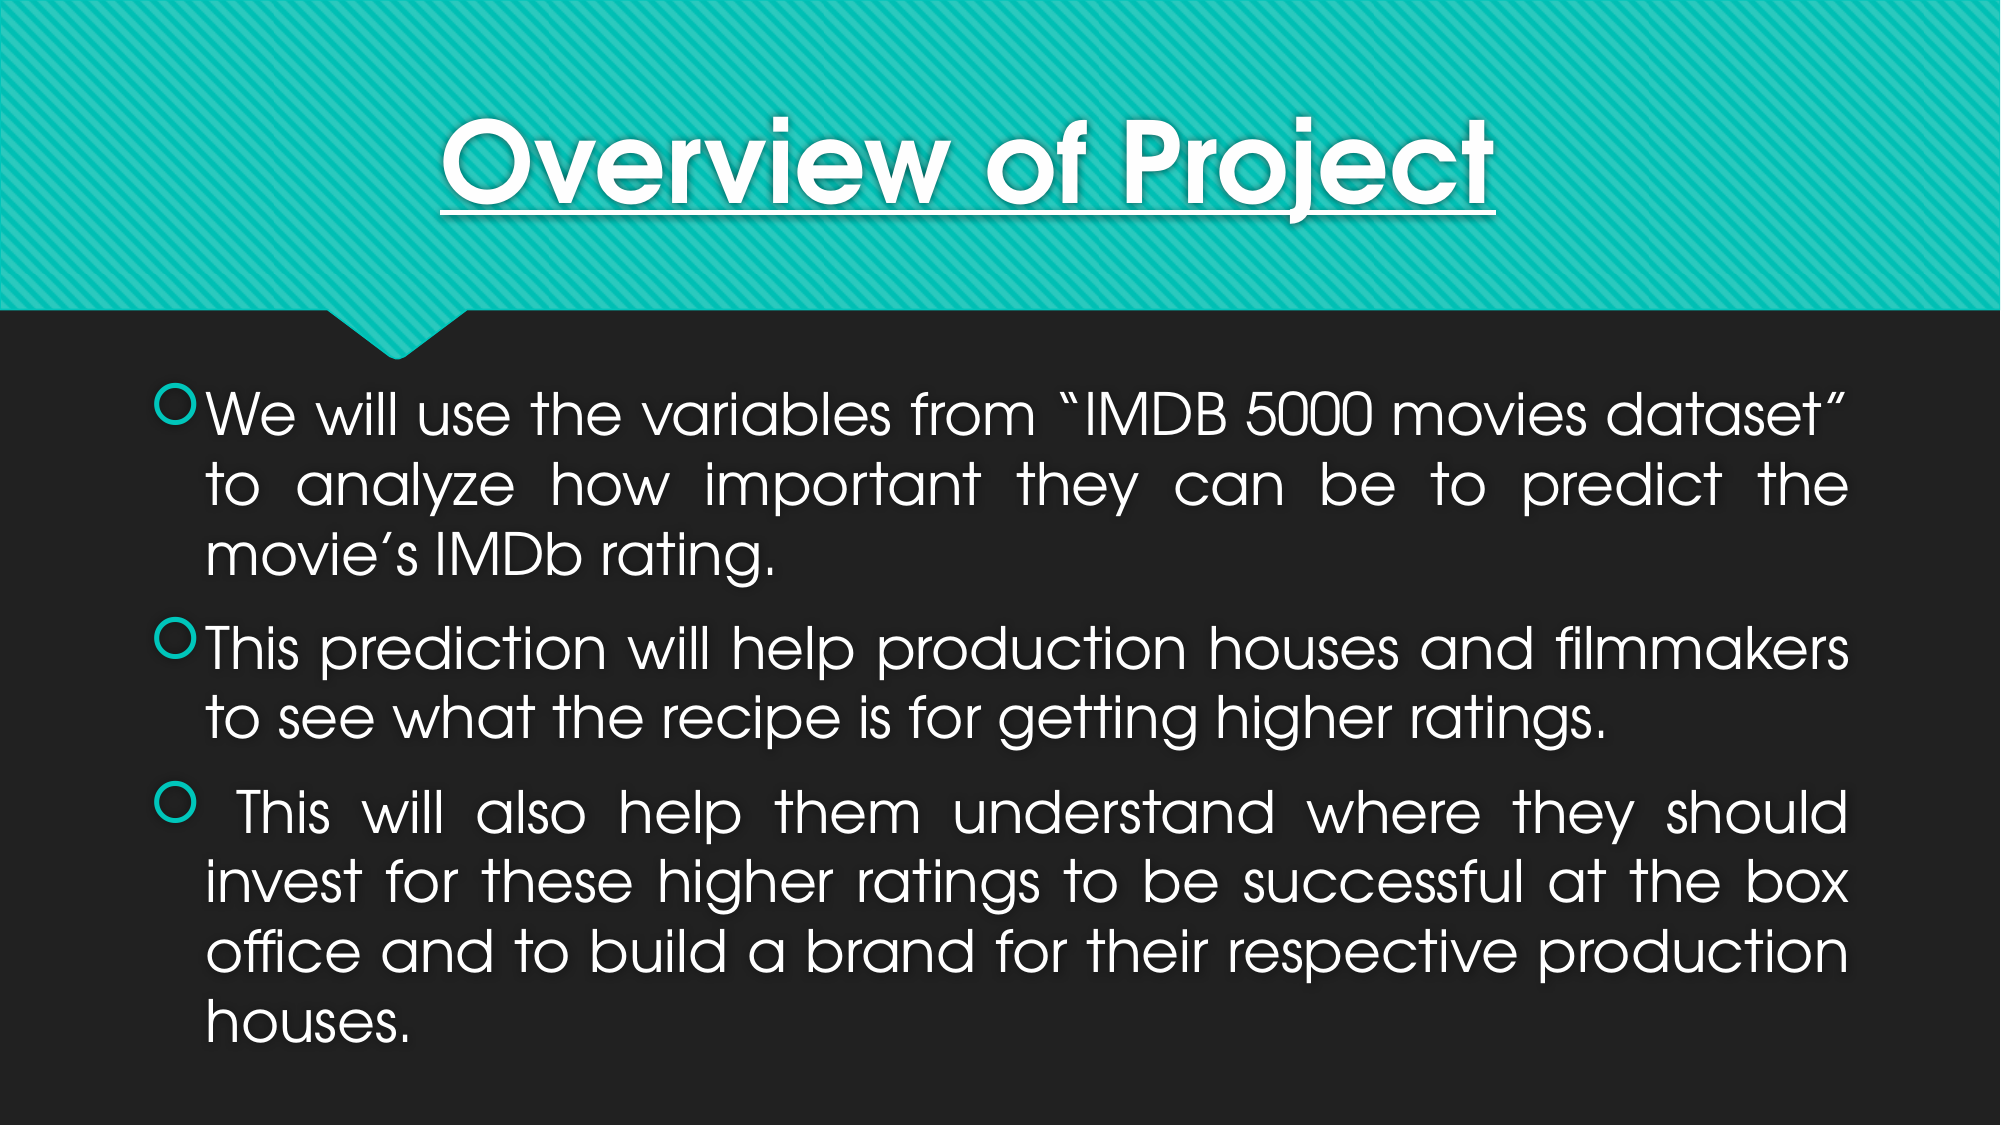

# Overview of Project
We will use the variables from “IMDB 5000 movies dataset” to analyze how important they can be to predict the movie’s IMDb rating.
This prediction will help production houses and filmmakers to see what the recipe is for getting higher ratings.
 This will also help them understand where they should invest for these higher ratings to be successful at the box office and to build a brand for their respective production houses.